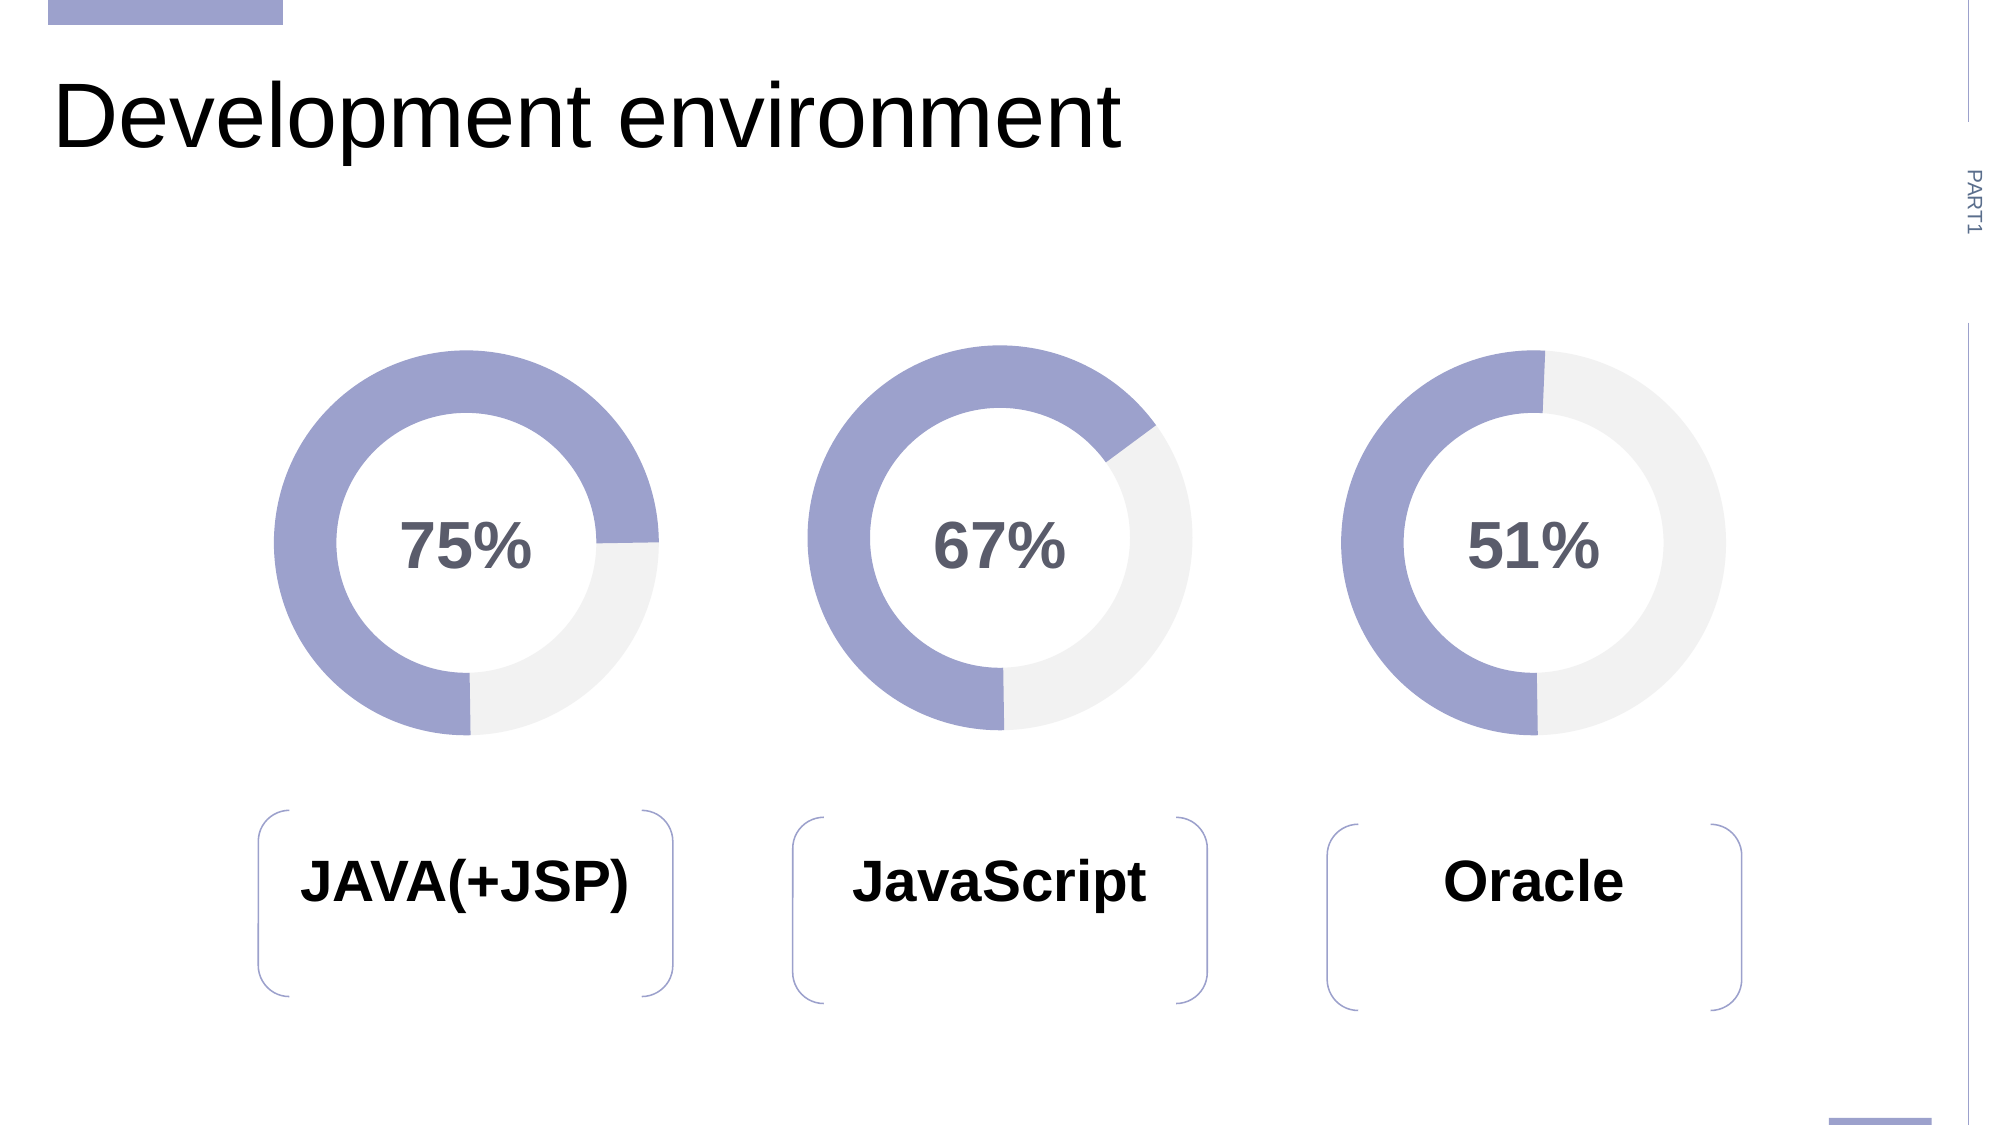

Development environment
PART1

75%
67%
51%

JAVA(+JSP)
JavaScript
Oracle